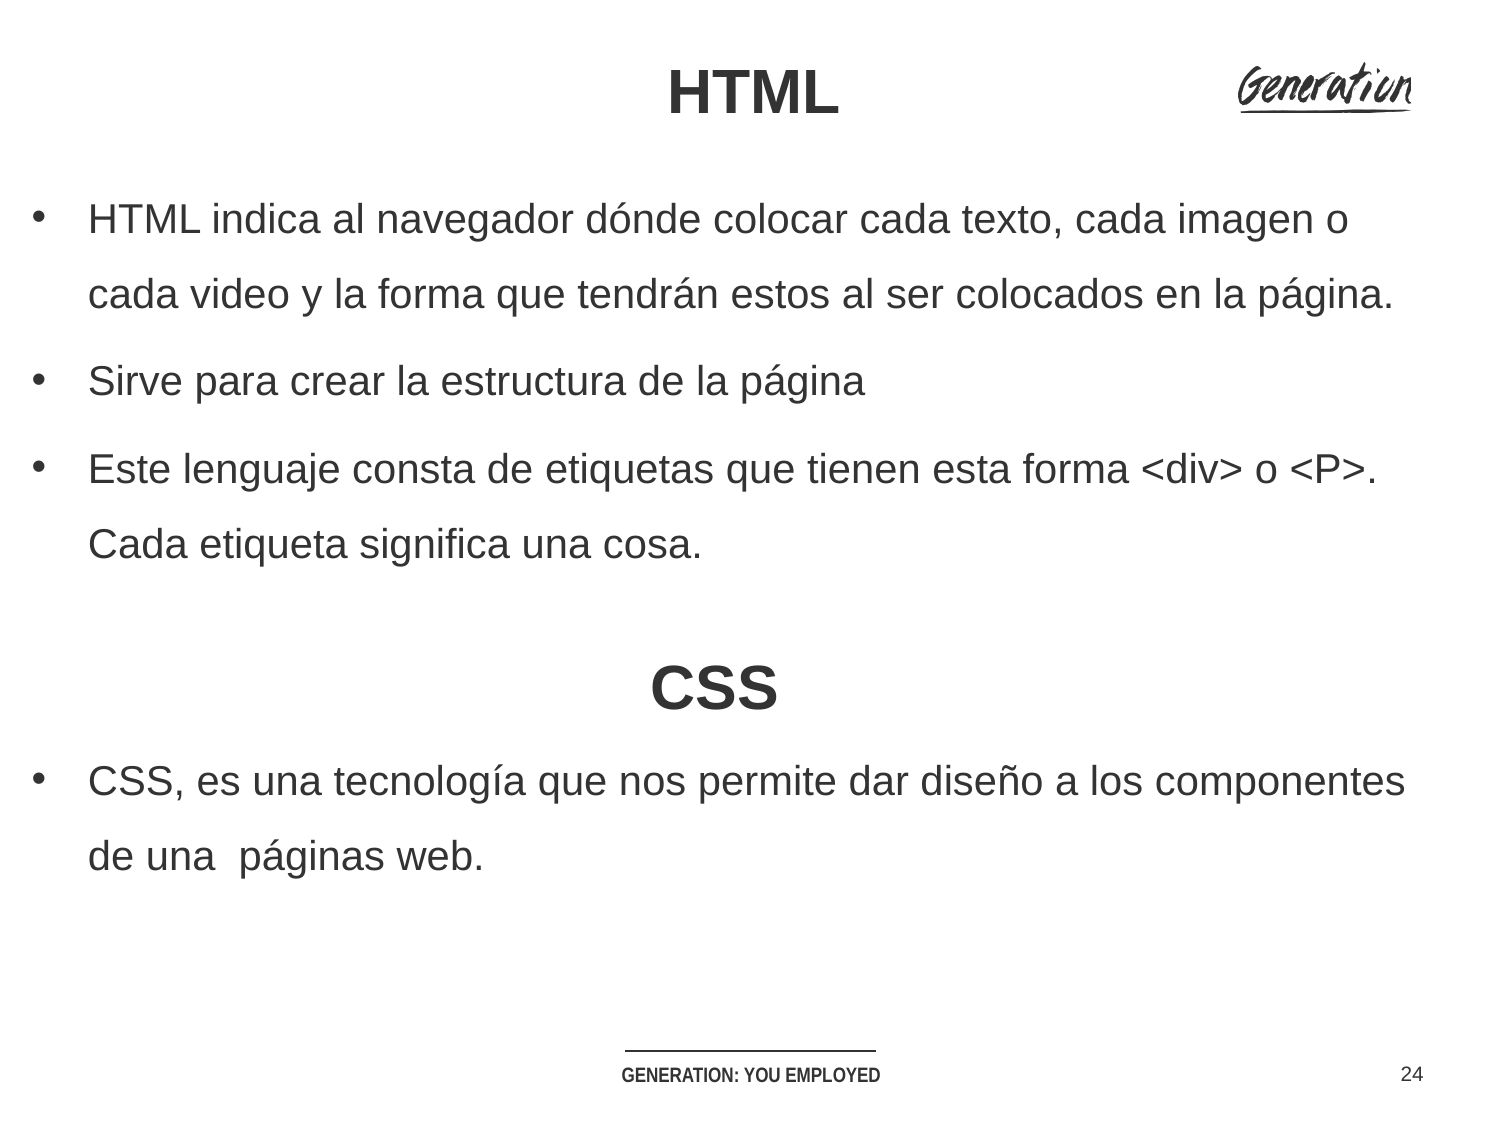

# HTML
HTML indica al navegador dónde colocar cada texto, cada imagen o cada video y la forma que tendrán estos al ser colocados en la página.
Sirve para crear la estructura de la página
Este lenguaje consta de etiquetas que tienen esta forma <div> o <P>. Cada etiqueta significa una cosa.
CSS
CSS, es una tecnología que nos permite dar diseño a los componentes de una  páginas web.